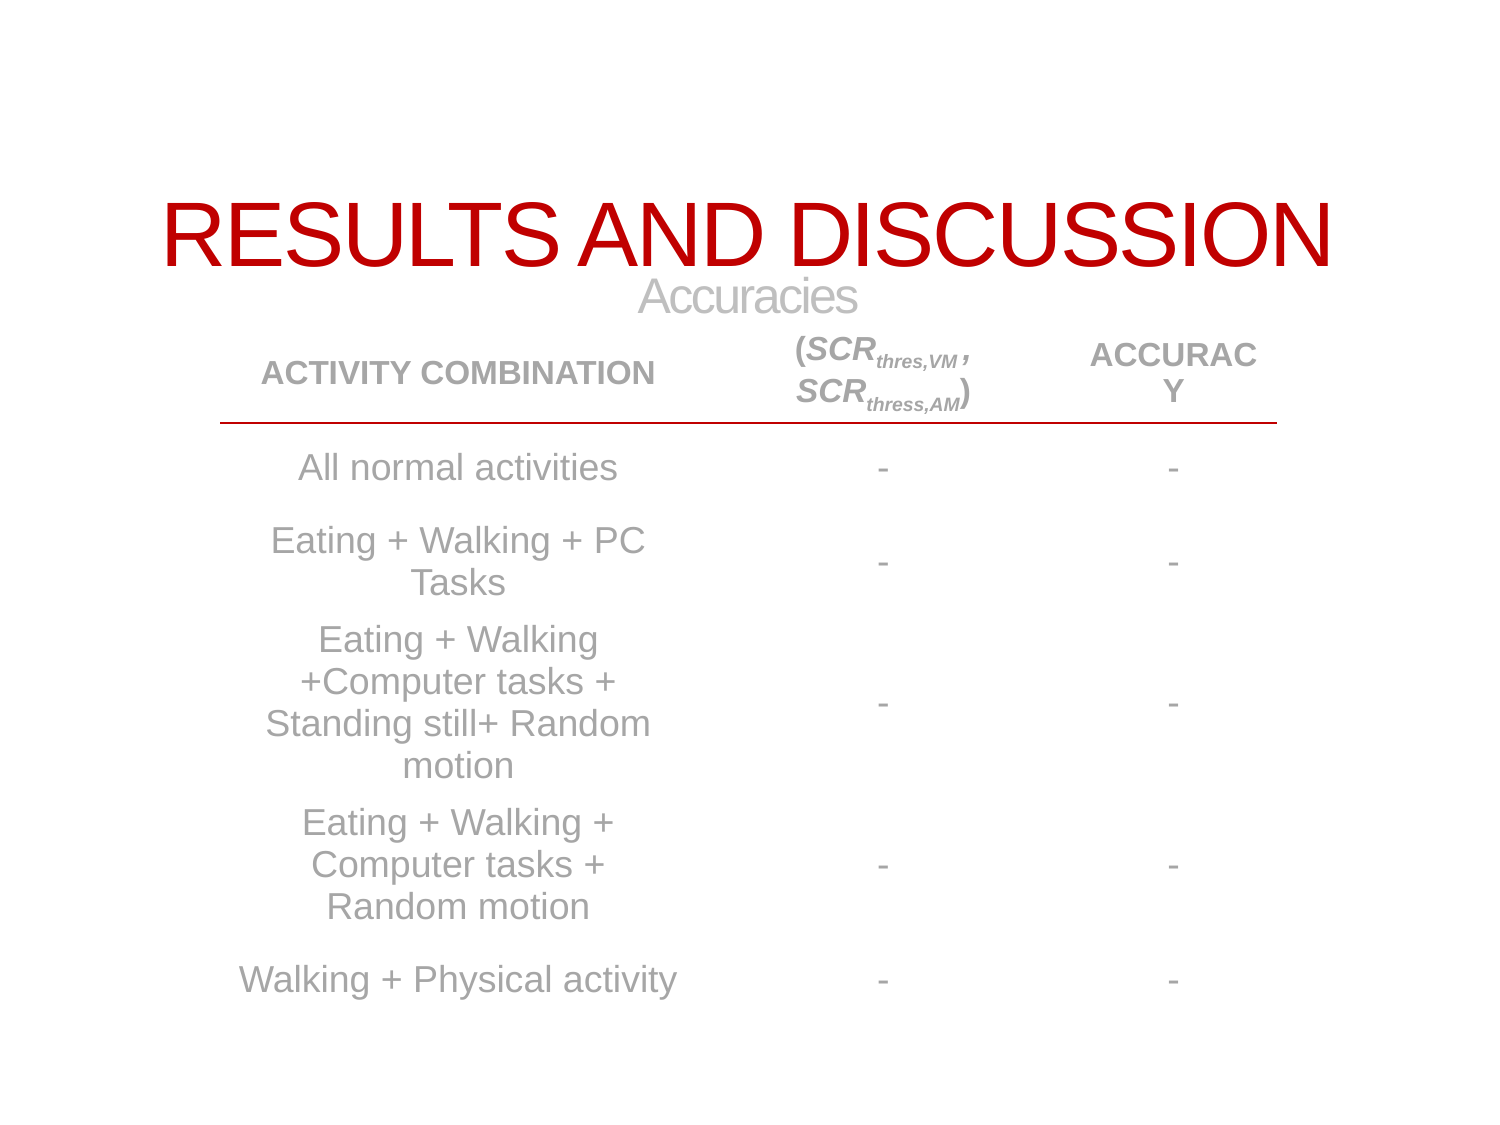

RESULTS AND DISCUSSION
Accuracies
| ACTIVITY COMBINATION | (SCRthres,VM , SCRthress,AM) | ACCURACY |
| --- | --- | --- |
| All normal activities | - | - |
| Eating + Walking + PC Tasks | - | - |
| Eating + Walking +Computer tasks + Standing still+ Random motion | - | - |
| Eating + Walking + Computer tasks + Random motion | - | - |
| Walking + Physical activity | - | - |